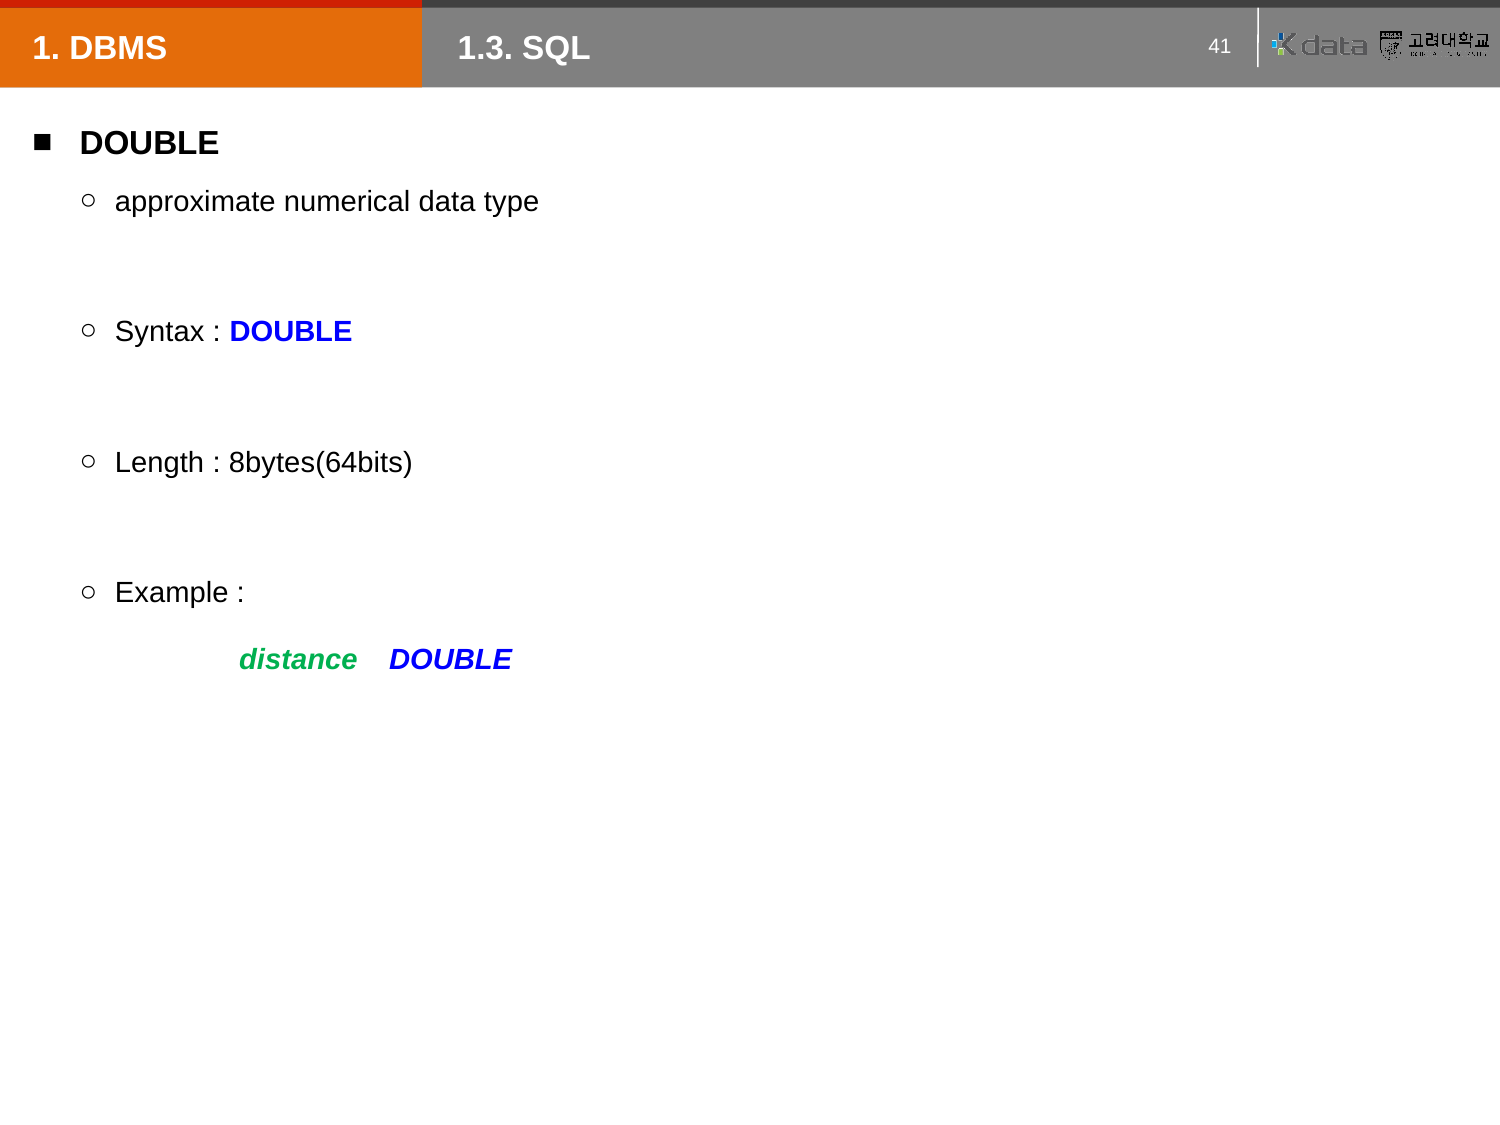

1. DBMS
1.3. SQL
DOUBLE
approximate numerical data type

Syntax : DOUBLE

Length : 8bytes(64bits)

Example :
distance	DOUBLE